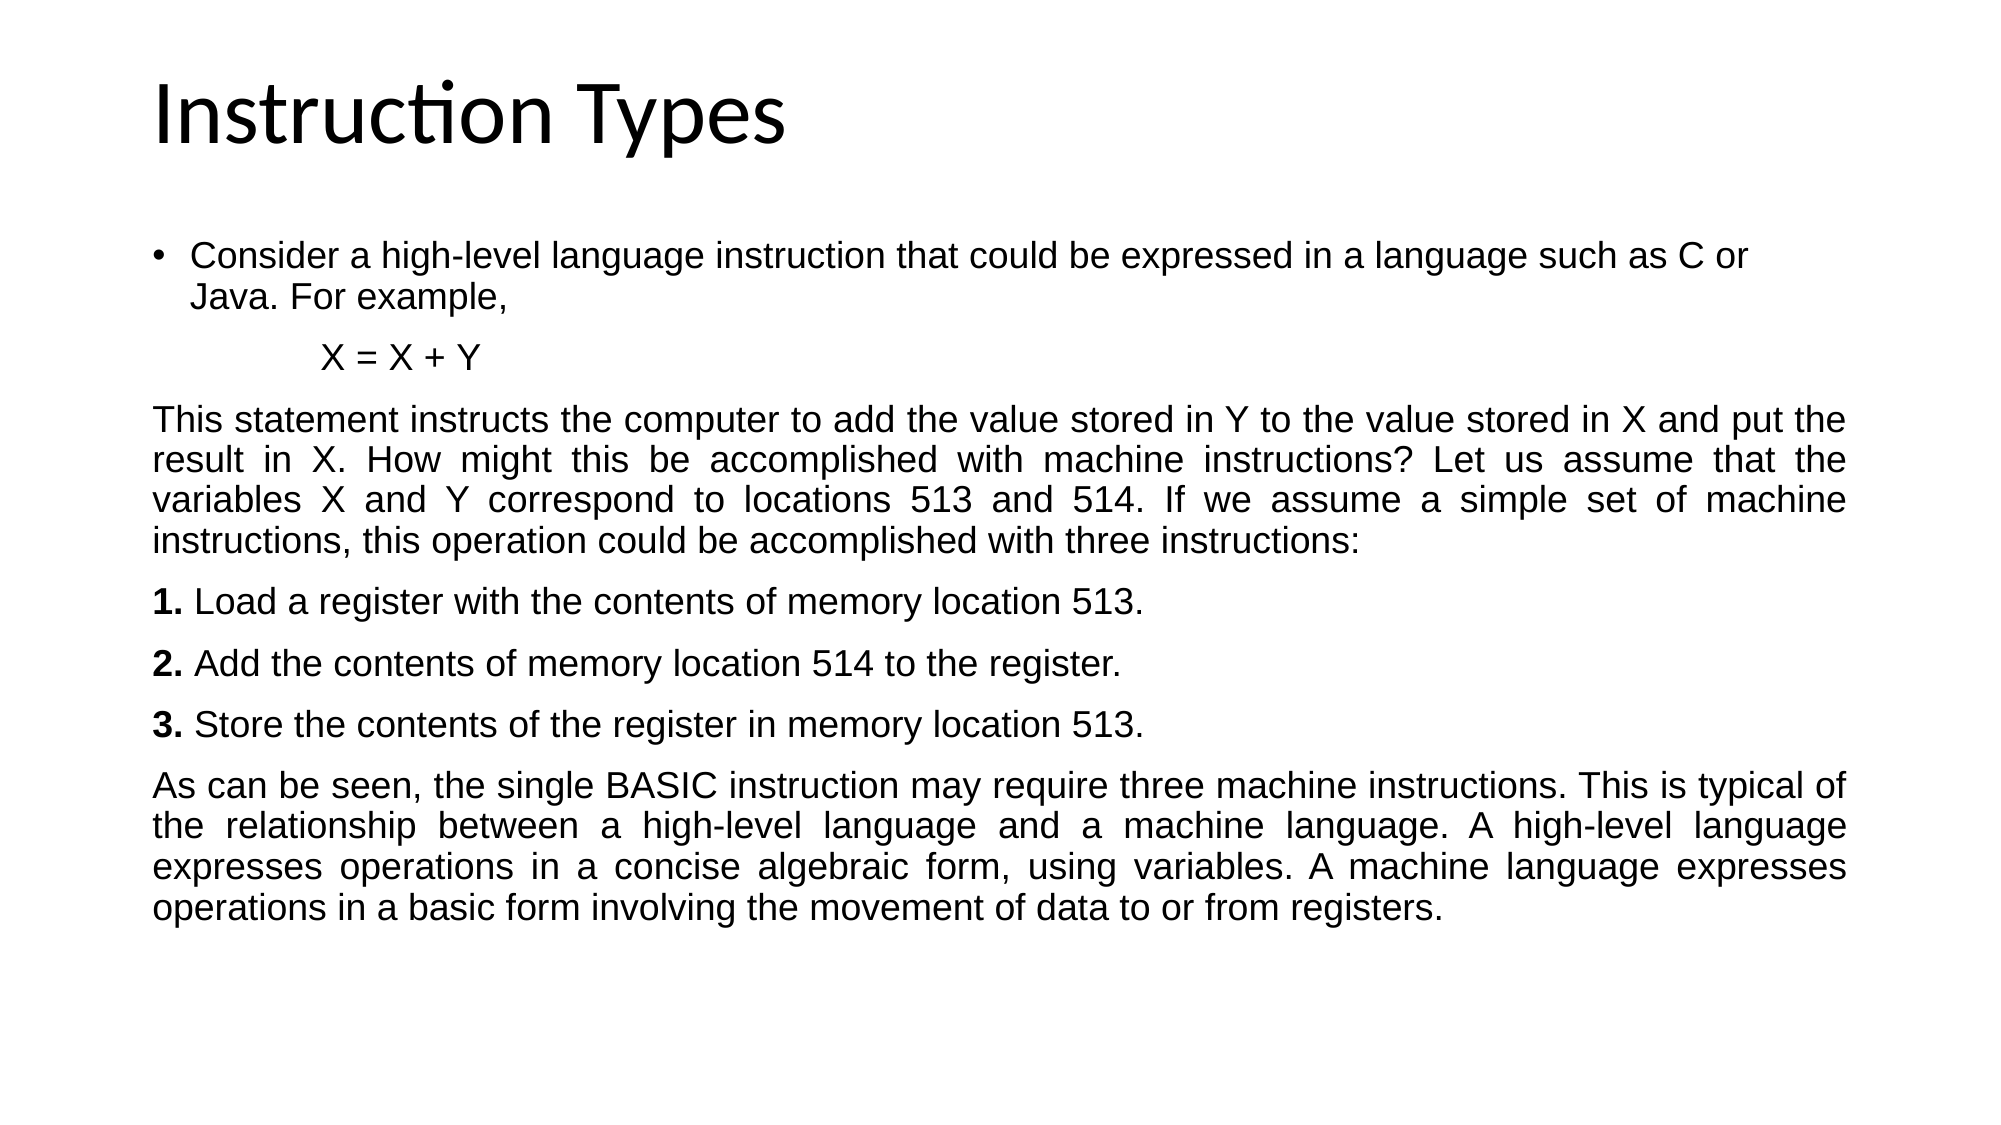

# Instruction Types
Consider a high-level language instruction that could be expressed in a language such as C or Java. For example,
                X = X + Y
This statement instructs the computer to add the value stored in Y to the value stored in X and put the result in X. How might this be accomplished with machine instructions? Let us assume that the variables X and Y correspond to locations 513 and 514. If we assume a simple set of machine instructions, this operation could be accomplished with three instructions:
1. Load a register with the contents of memory location 513.
2. Add the contents of memory location 514 to the register.
3. Store the contents of the register in memory location 513.
As can be seen, the single BASIC instruction may require three machine instructions. This is typical of the relationship between a high-level language and a machine language. A high-level language expresses operations in a concise algebraic form, using variables. A machine language expresses operations in a basic form involving the movement of data to or from registers.